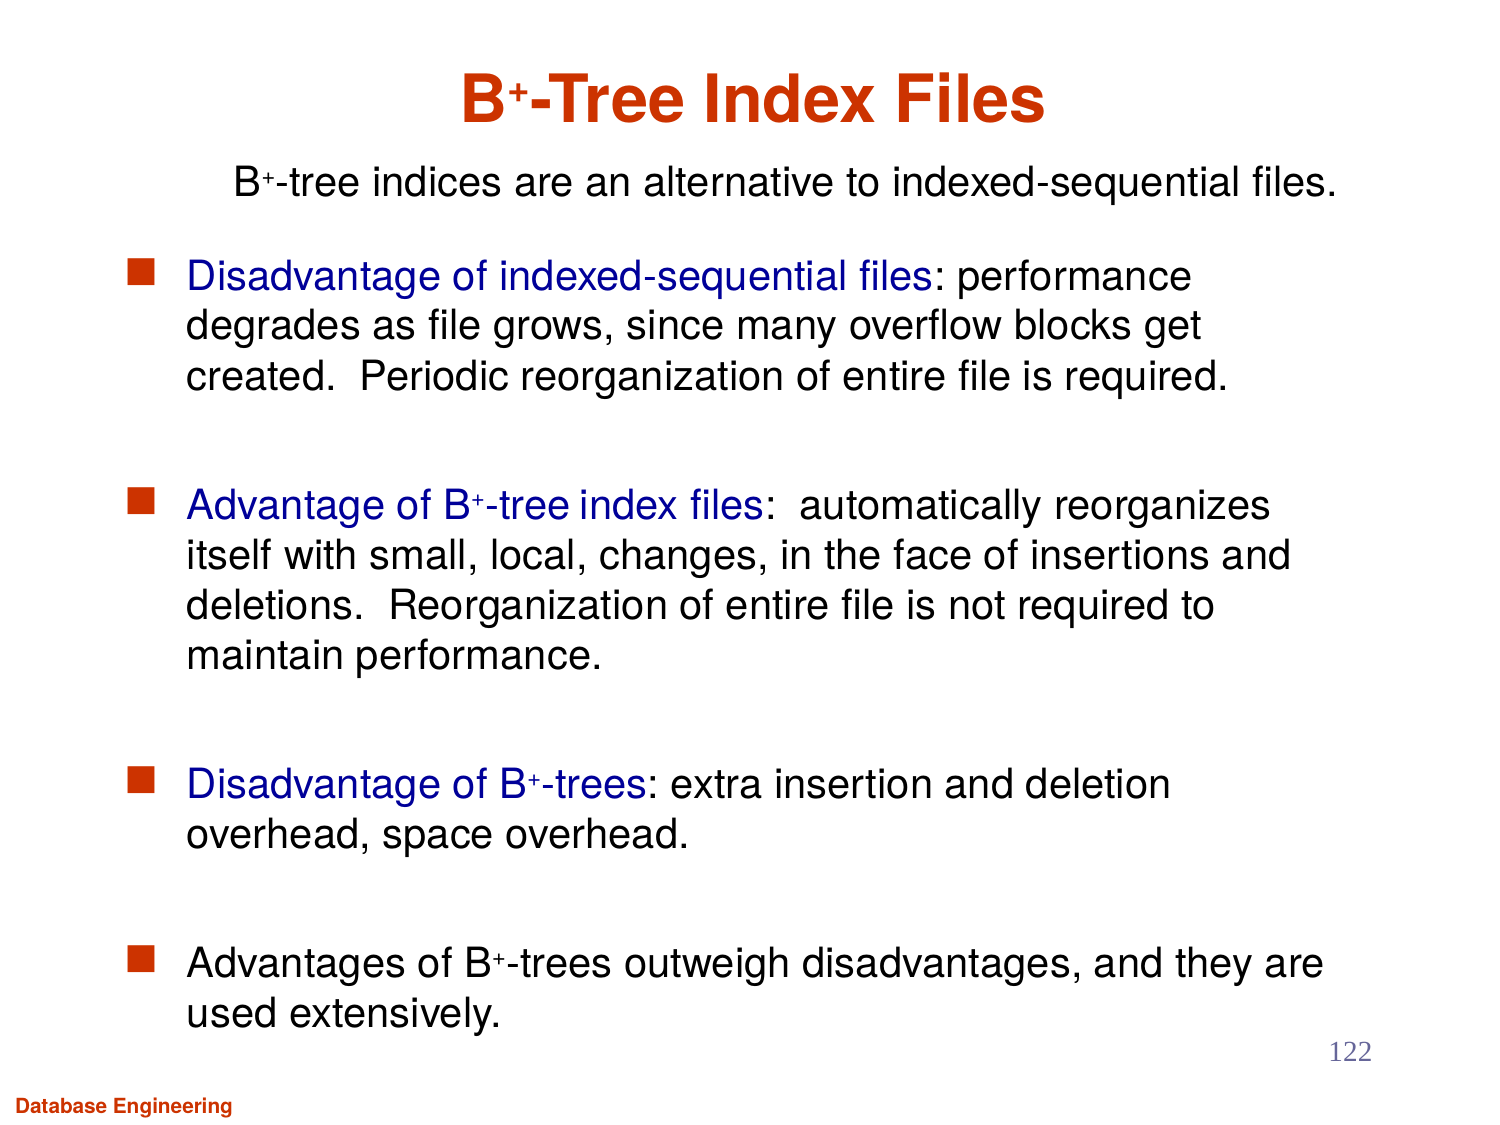

# B+-Tree Index Files
  B+-tree indices are an alternative to indexed-sequential files.
Disadvantage of indexed-sequential files: performance degrades as file grows, since many overflow blocks get created.  Periodic reorganization of entire file is required.

Advantage of B+-tree index files:  automatically reorganizes itself with small, local, changes, in the face of insertions and deletions.  Reorganization of entire file is not required to maintain performance.

Disadvantage of B+-trees: extra insertion and deletion overhead, space overhead.

Advantages of B+-trees outweigh disadvantages, and they are used extensively.
122